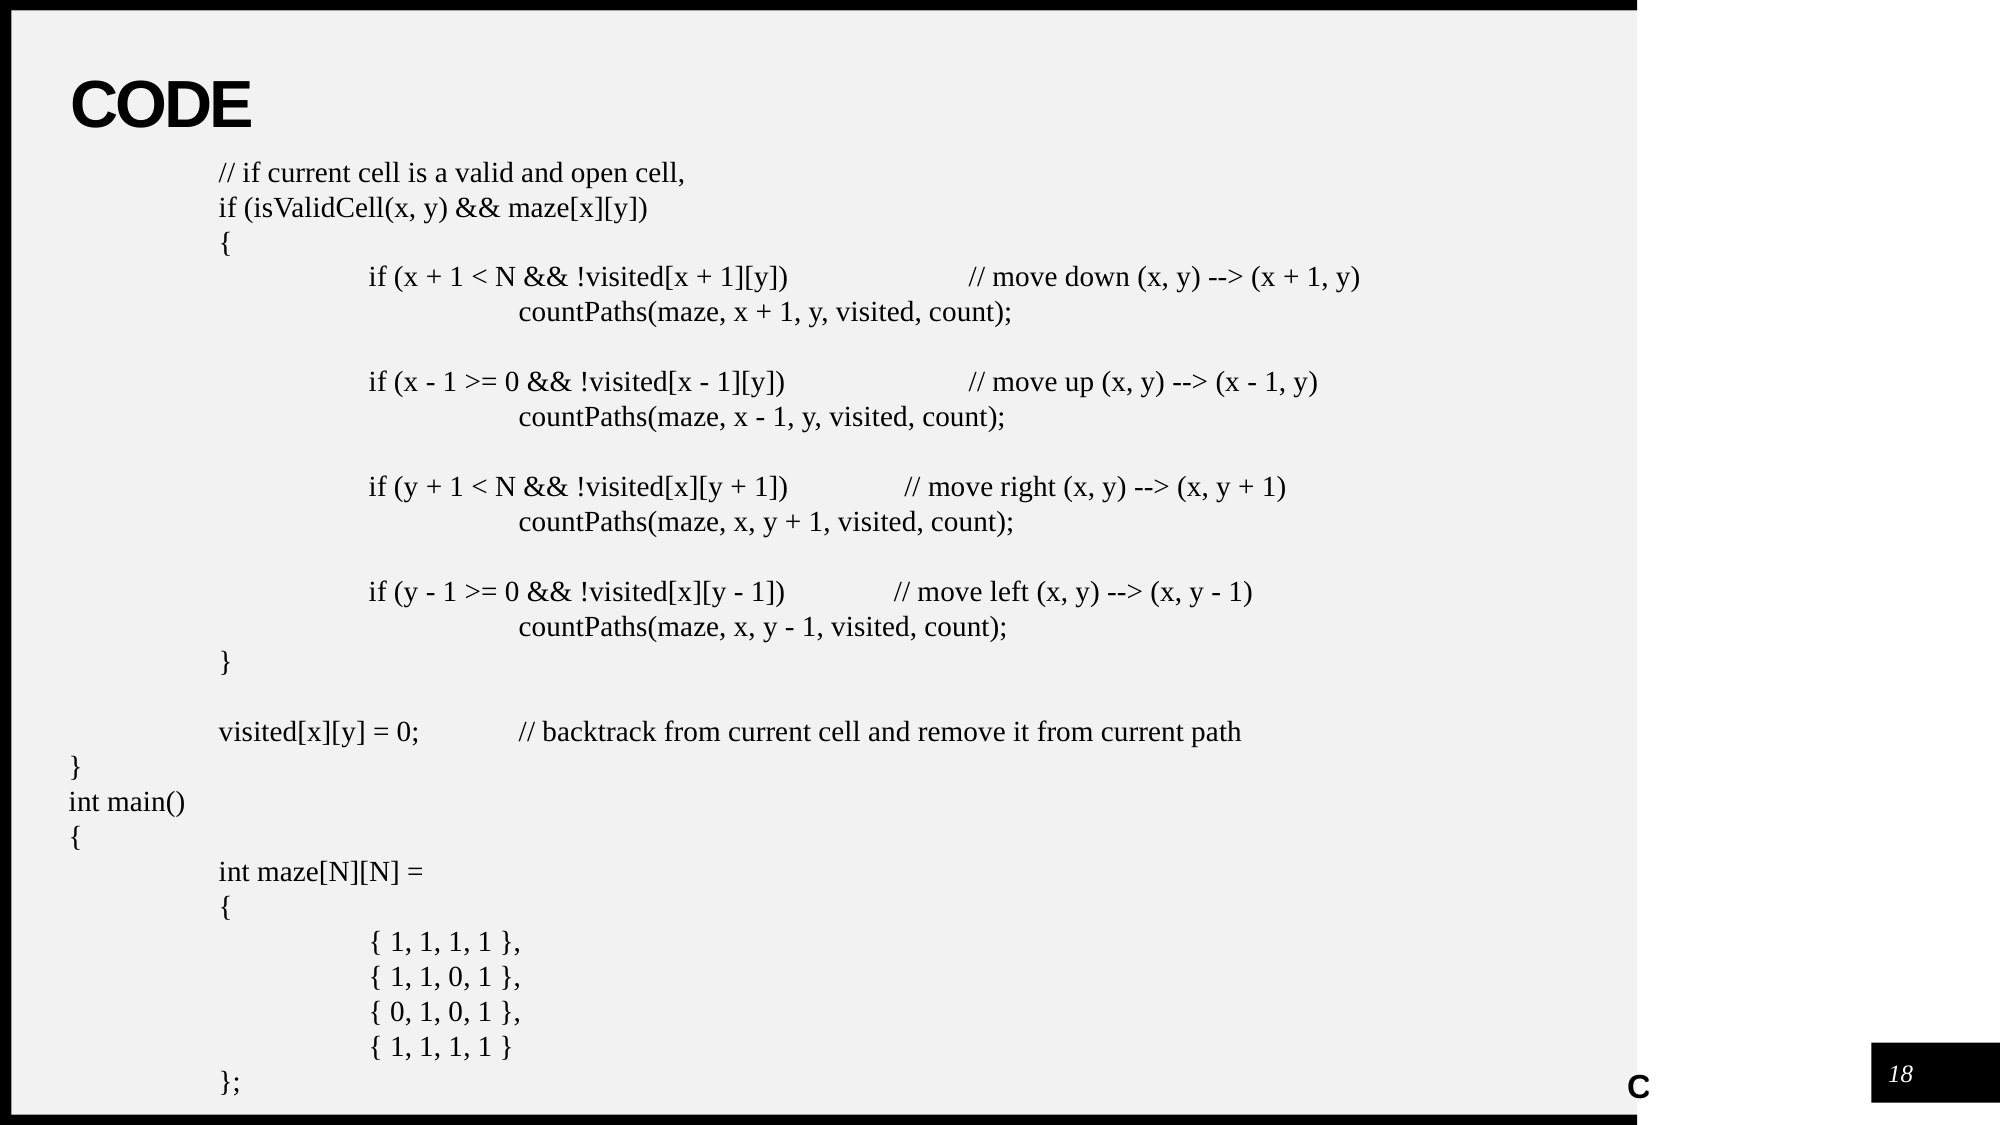

# CODE
	// if current cell is a valid and open cell,
	if (isValidCell(x, y) && maze[x][y])
	{
		if (x + 1 < N && !visited[x + 1][y])             	// move down (x, y) --> (x + 1, y)
			countPaths(maze, x + 1, y, visited, count);

		if (x - 1 >= 0 && !visited[x - 1][y])           	// move up (x, y) --> (x - 1, y)
			countPaths(maze, x - 1, y, visited, count);

		if (y + 1 < N && !visited[x][y + 1])                // move right (x, y) --> (x, y + 1)
			countPaths(maze, x, y + 1, visited, count);

		if (y - 1 >= 0 && !visited[x][y - 1])               // move left (x, y) --> (x, y - 1)
			countPaths(maze, x, y - 1, visited, count);
	}

	visited[x][y] = 0;	// backtrack from current cell and remove it from current path
}
int main()
{
	int maze[N][N] =
	{
		{ 1, 1, 1, 1 },
		{ 1, 1, 0, 1 },
		{ 0, 1, 0, 1 },
		{ 1, 1, 1, 1 }
	};

18